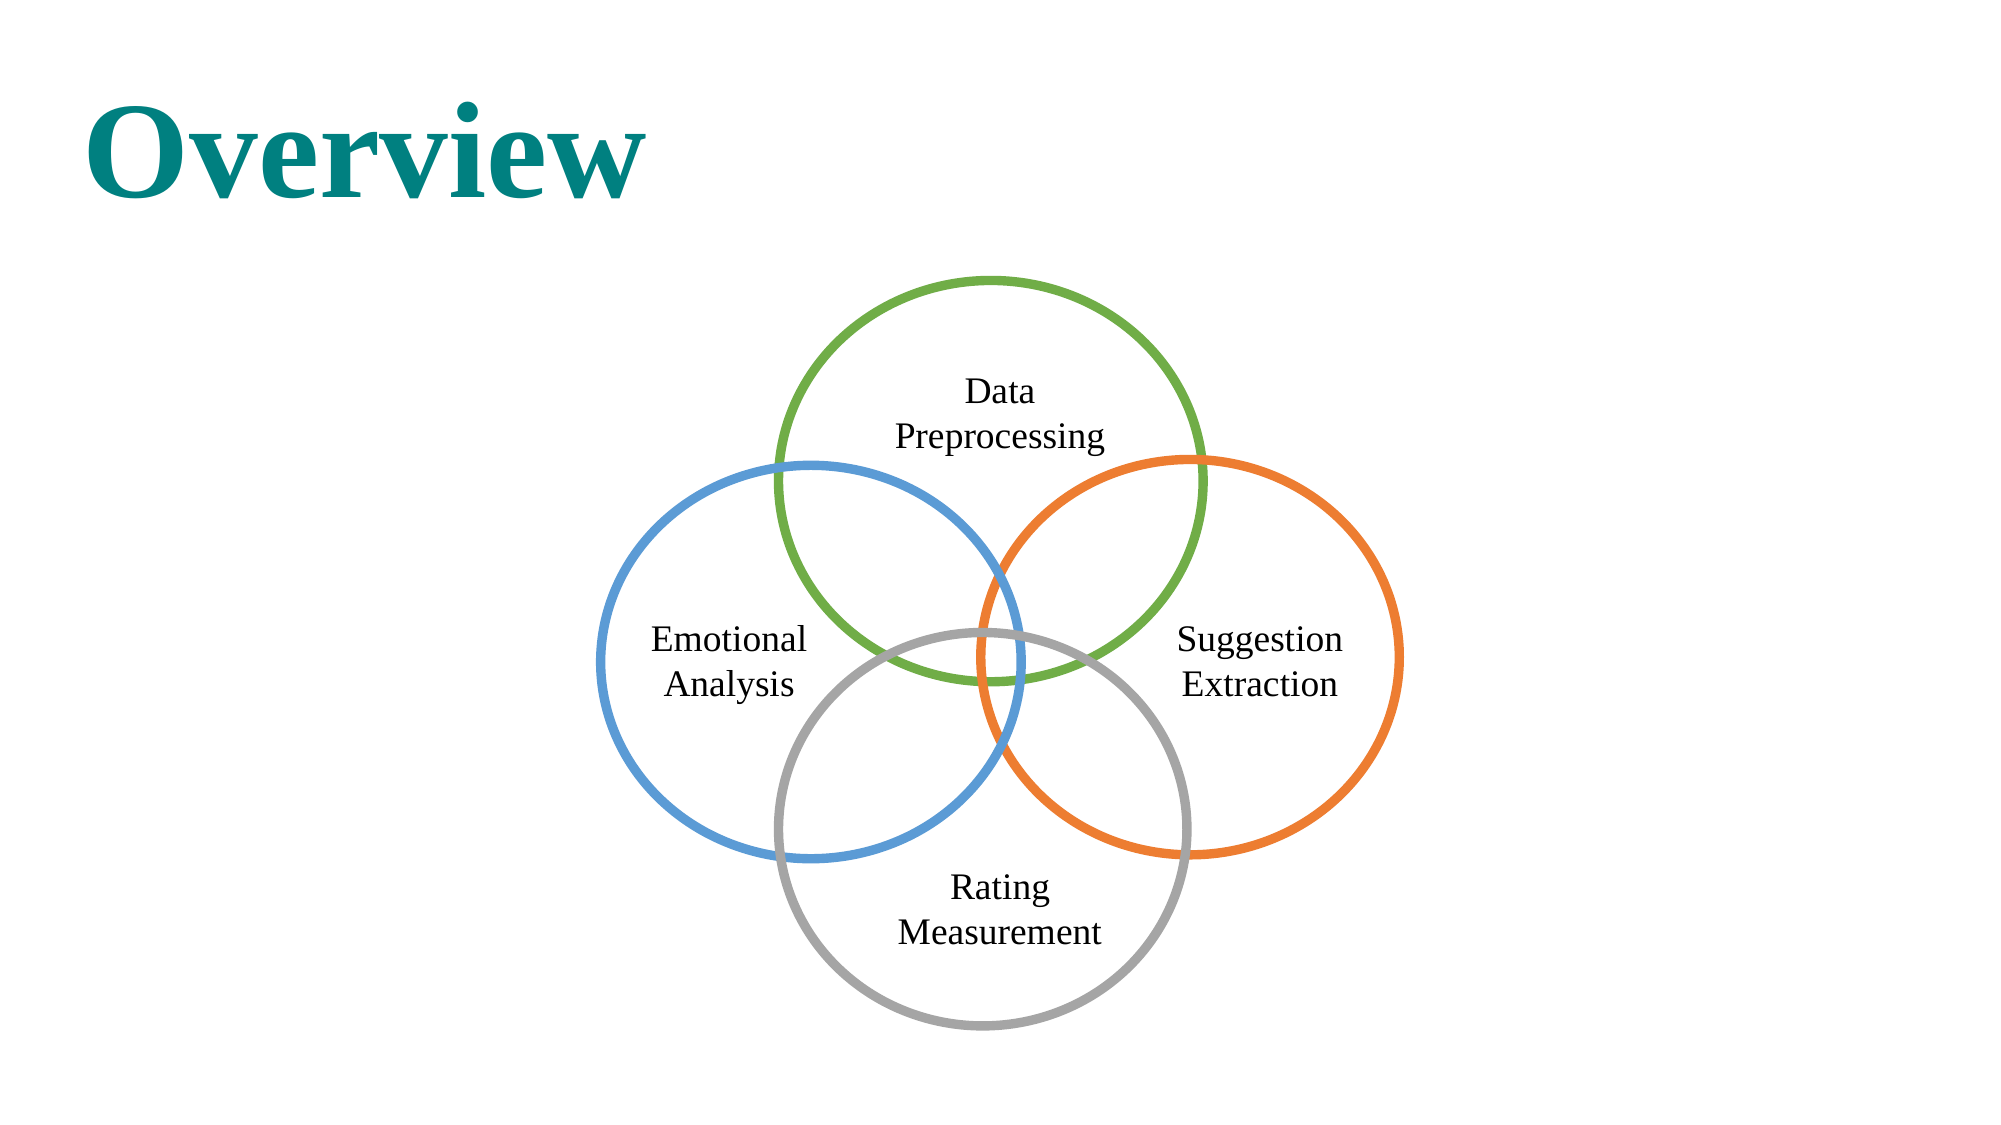

Overview

Data Preprocessing
Emotional Analysis
Suggestion Extraction
Rating Measurement